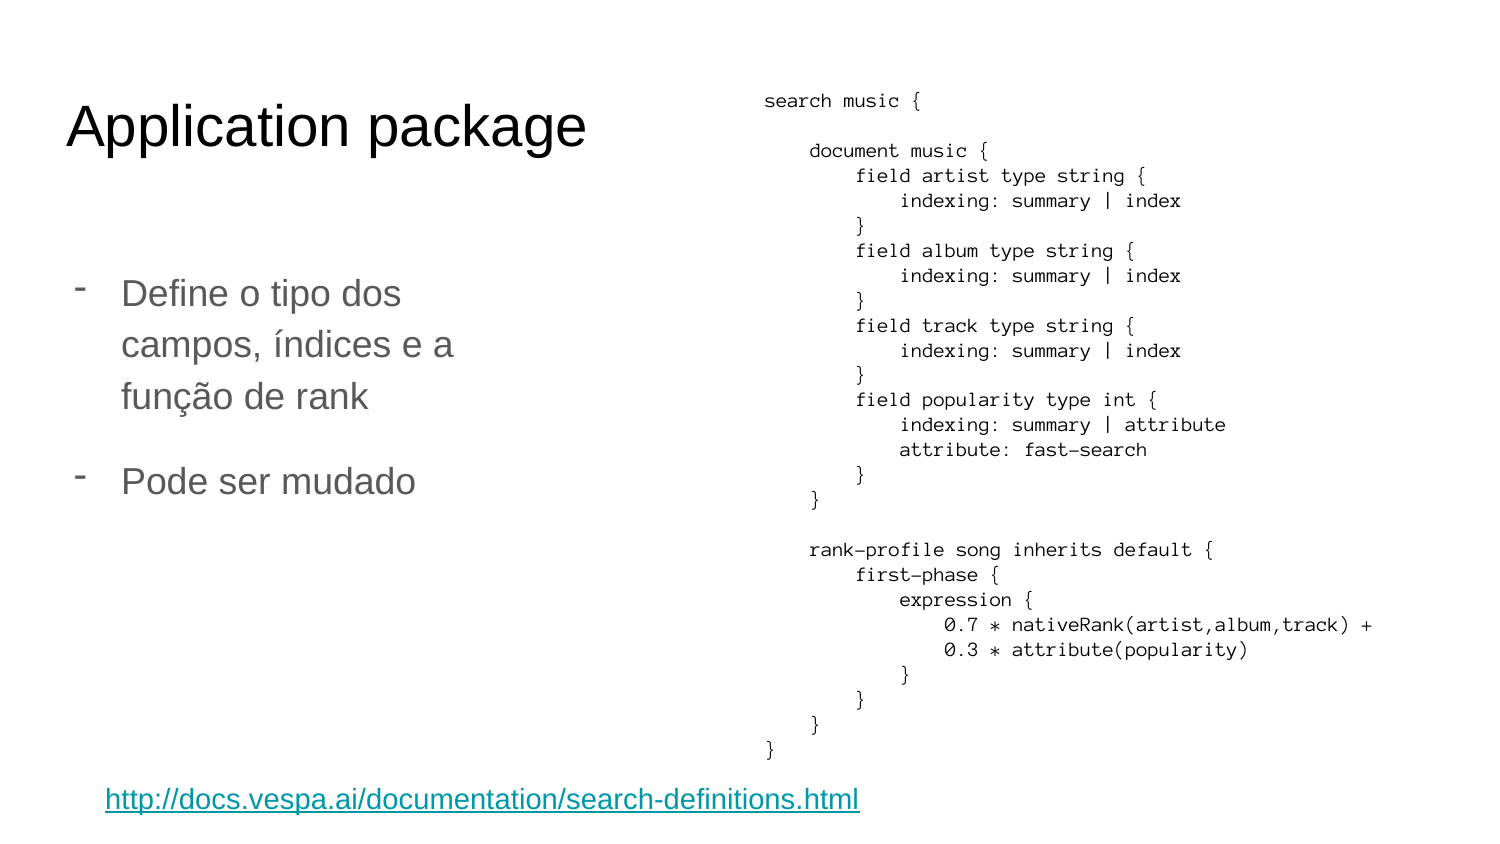

search music {

    document music {
        field artist type string {
            indexing: summary | index
        }
        field album type string {
            indexing: summary | index
        }
        field track type string {
            indexing: summary | index
        }
        field popularity type int {
            indexing: summary | attribute
            attribute: fast-search
        }
    }

    rank-profile song inherits default {
        first-phase {
            expression {
                0.7 * nativeRank(artist,album,track) +
                0.3 * attribute(popularity)
            }
        }
    }
}
# Application package
Define o tipo dos campos, índices e a função de rank
Pode ser mudado
http://docs.vespa.ai/documentation/search-definitions.html